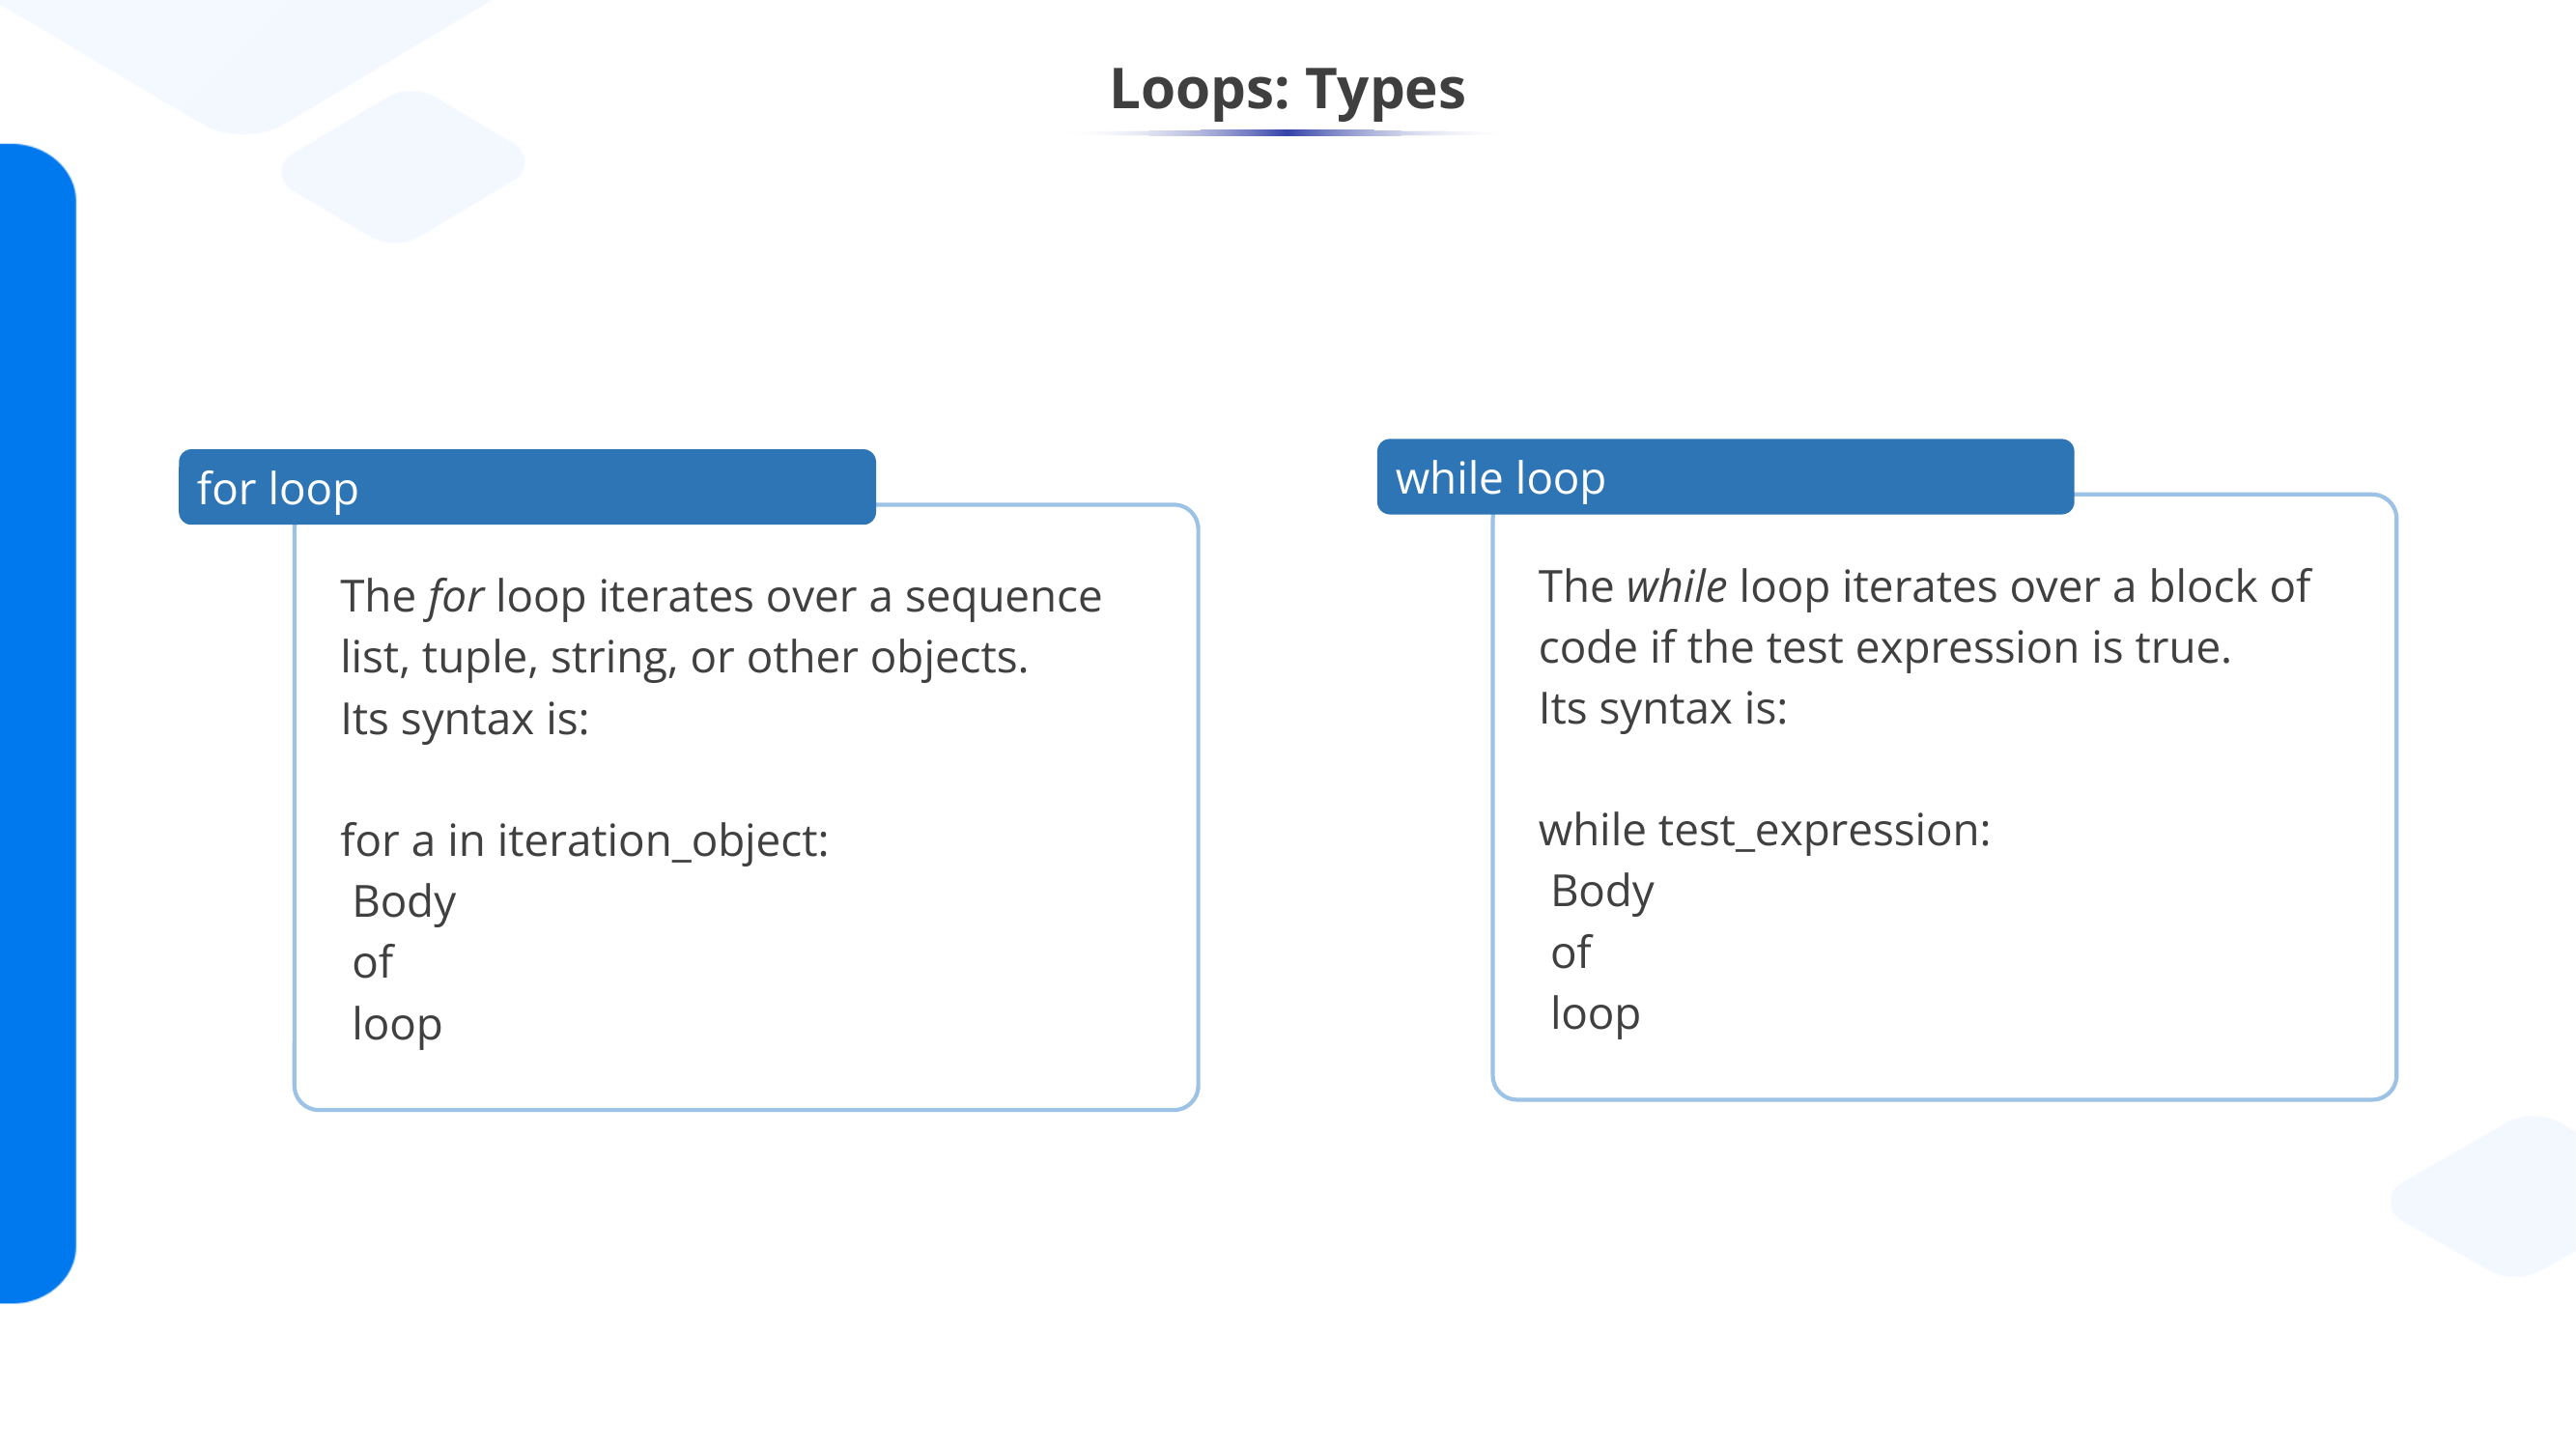

# Loops: Types

while loop

The while loop iterates over a block of code if the test expression is true.
Its syntax is:

while test_expression:
 Body
 of
 loop

for loop

The for loop iterates over a sequence list, tuple, string, or other objects.
Its syntax is:

for a in iteration_object:
 Body
 of
 loop